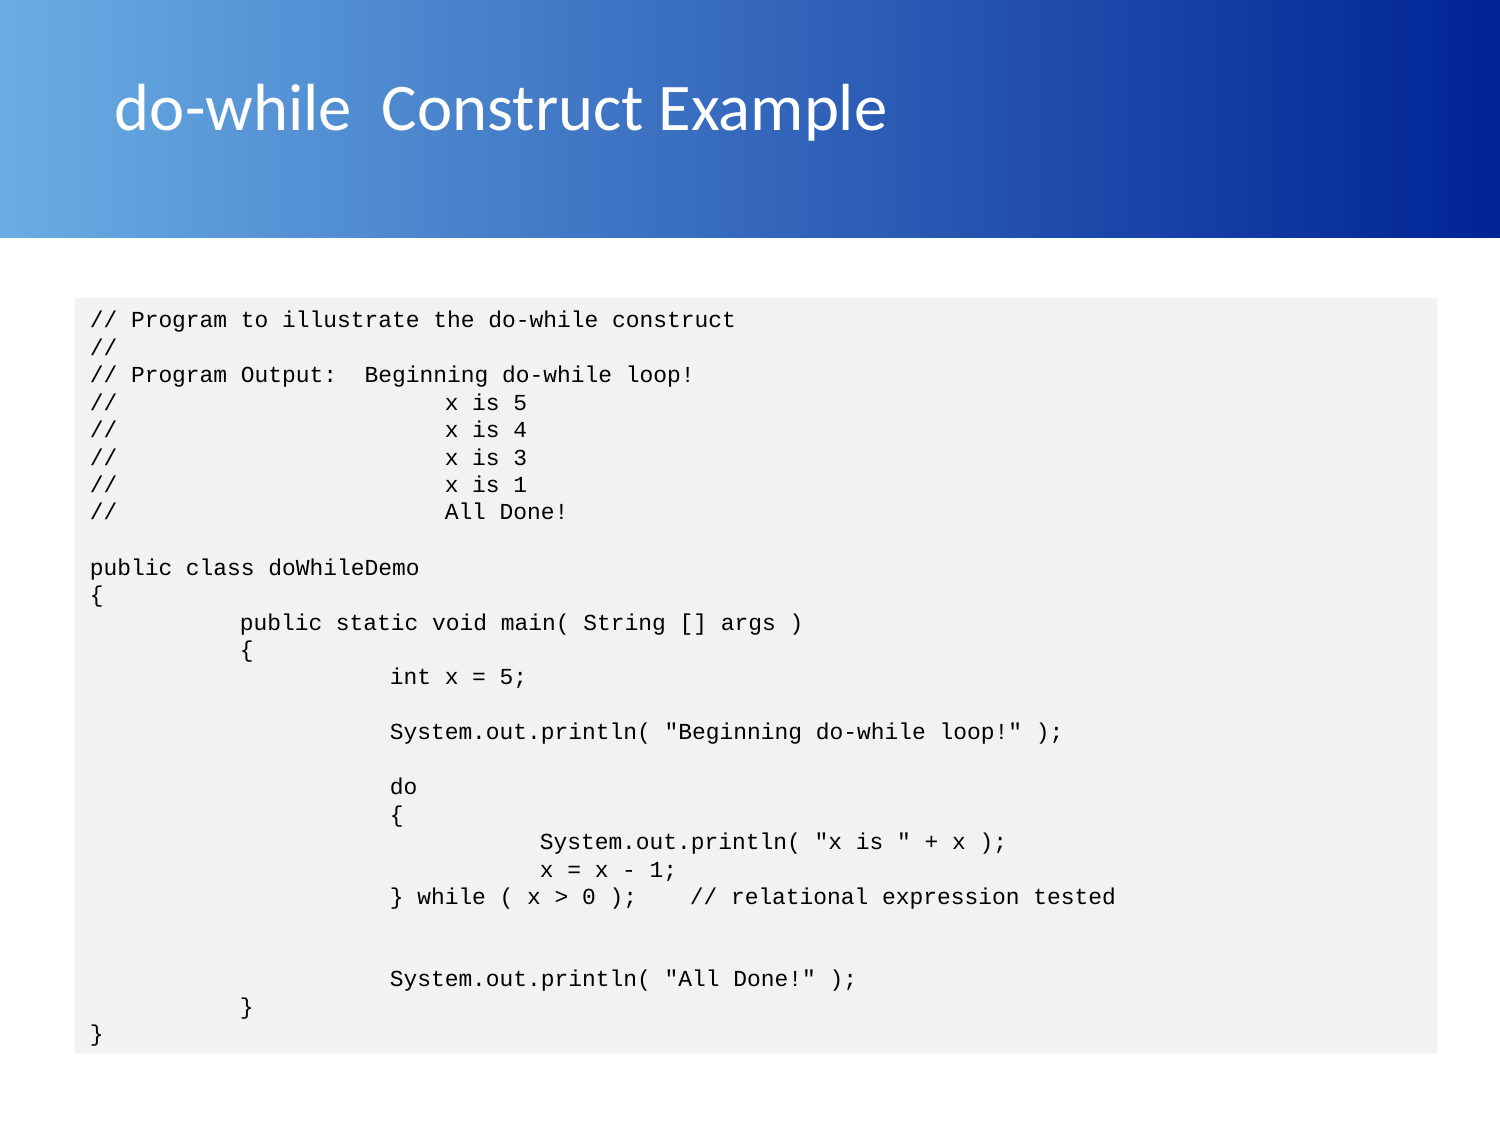

# do-while  Construct Example

// Program to illustrate the do-while construct
//
// Program Output:  Beginning do-while loop!
//		    x is 5
//		    x is 4
//		    x is 3
//		    x is 1
//		    All Done!

public class doWhileDemo
{
	public static void main( String [] args )
	{
		int x = 5;

		System.out.println( "Beginning do-while loop!" );

		do
		{
			System.out.println( "x is " + x );
			x = x - 1;
		} while ( x > 0 );	// relational expression tested

		System.out.println( "All Done!" );
	}
}